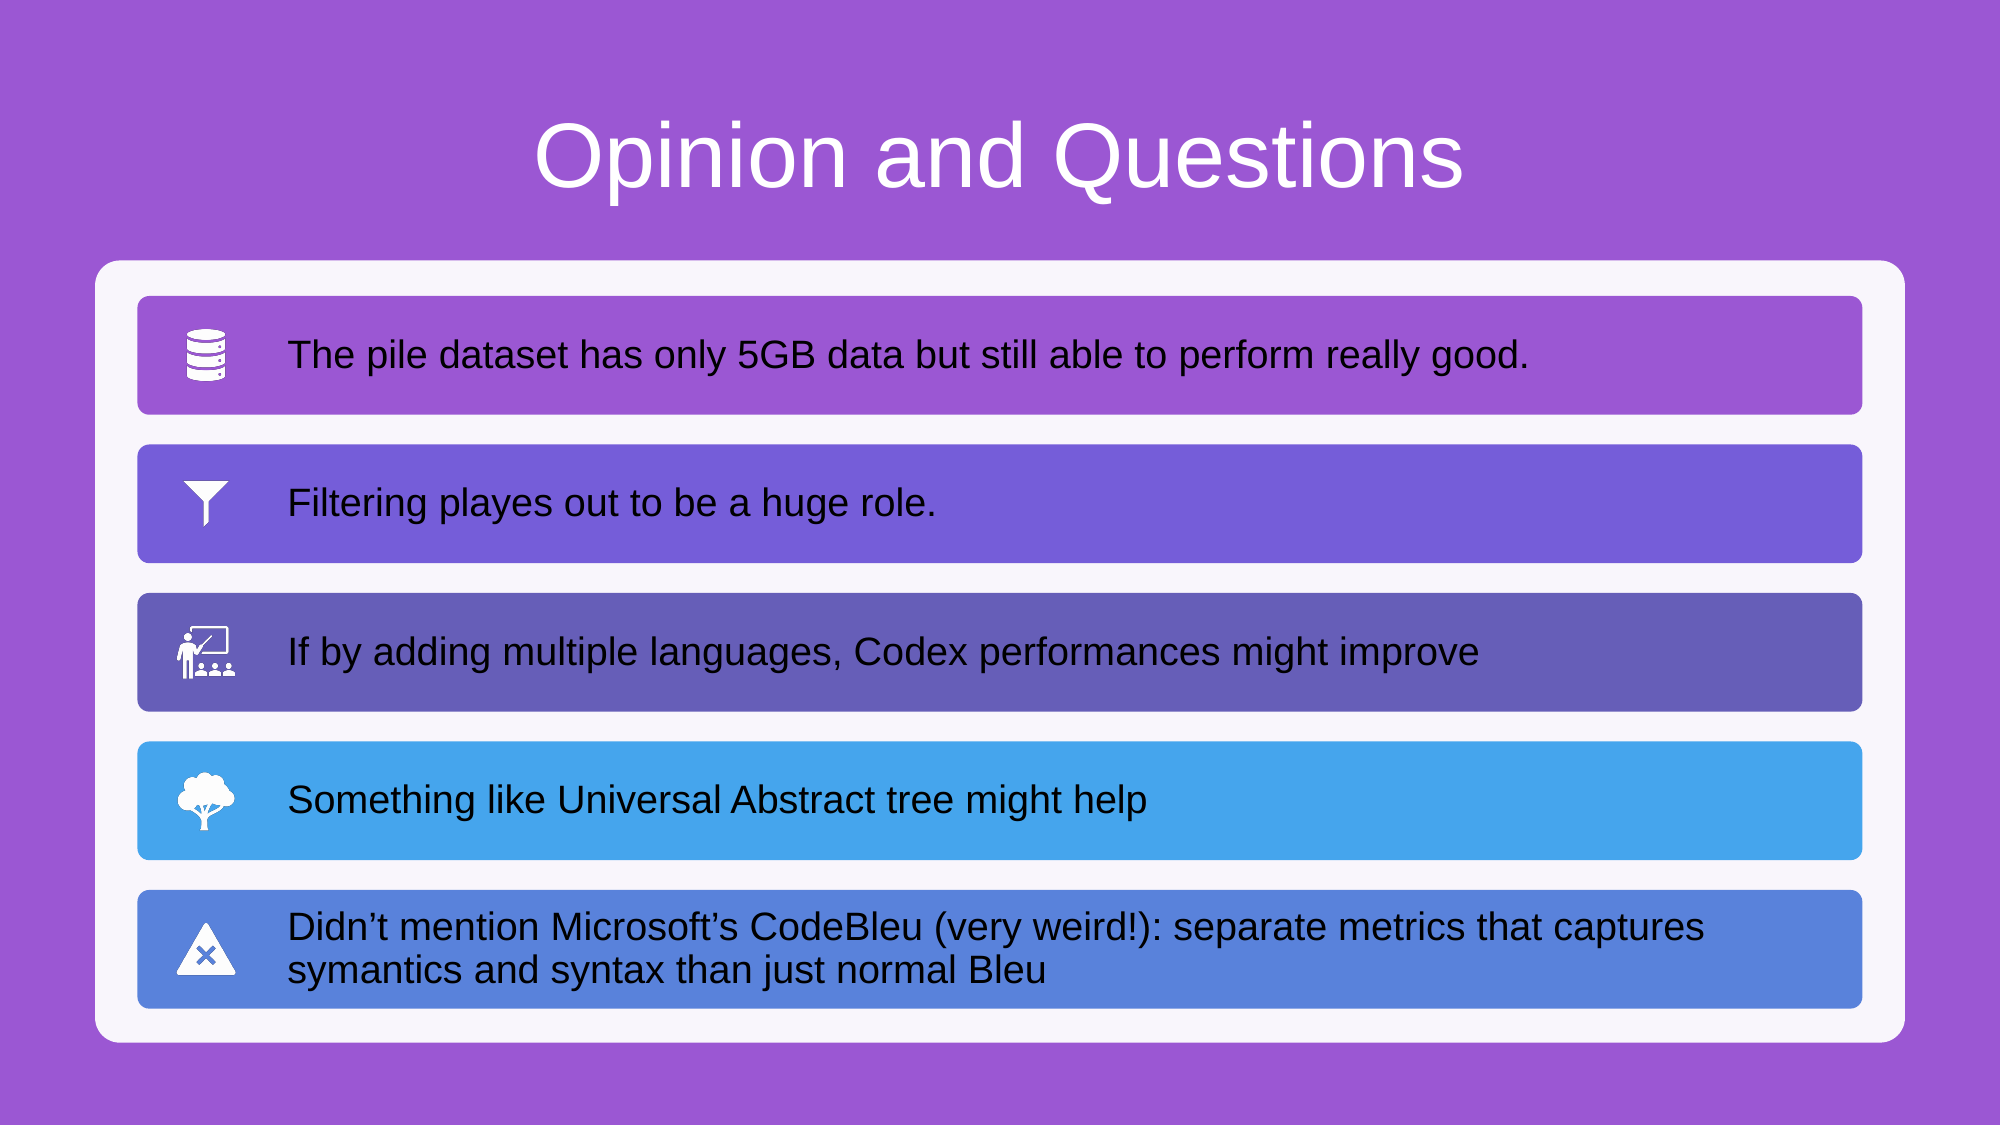

# Opinion and Questions

The pile dataset has only 5GB data but still able to perform really good.
Filtering playes out to be a huge role.
If by adding multiple languages, Codex performances might improve
Something like Universal Abstract tree might help
Didn’t mention Microsoft’s CodeBleu (very weird!): separate metrics that captures symantics and syntax than just normal Bleu